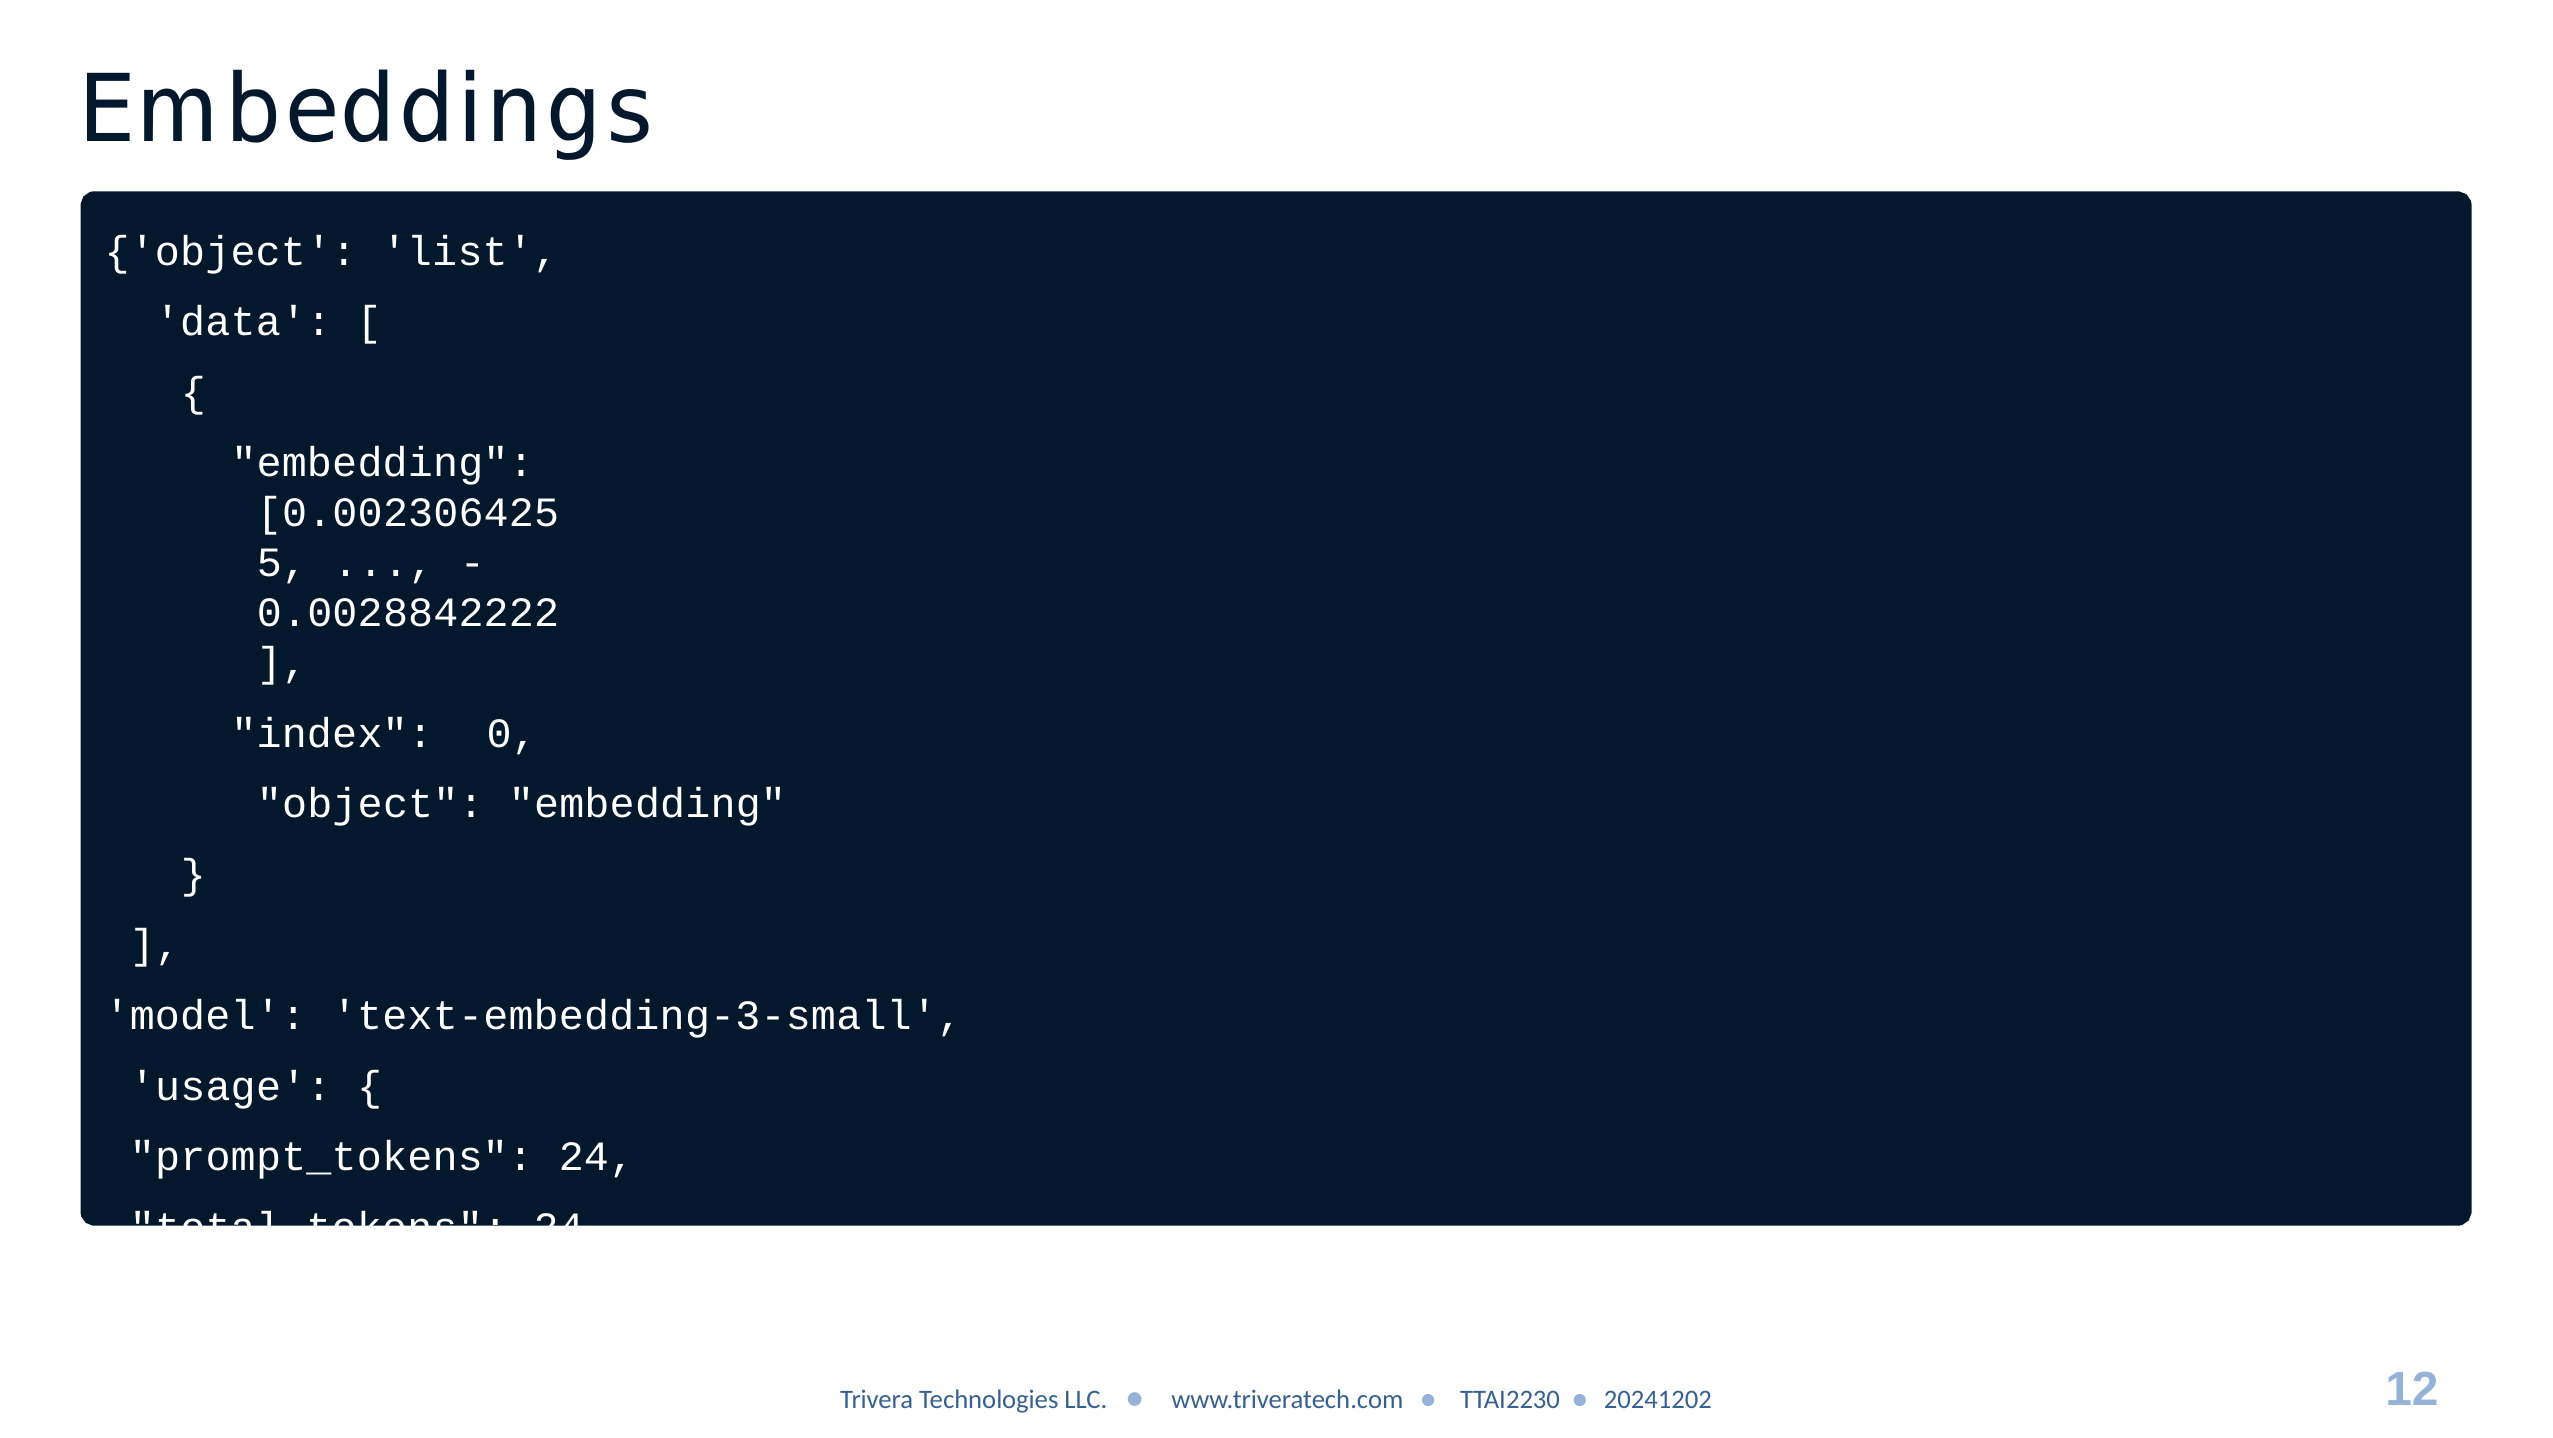

# Embeddings response

{'object': 'list',  'data': [
{
"embedding": [0.0023064255, ..., -0.0028842222],
"index":  0,  "object": "embedding"
}
],
'model': 'text-embedding-3-small',  'usage': {
"prompt_tokens": 24,
"total_tokens": 24
}
}